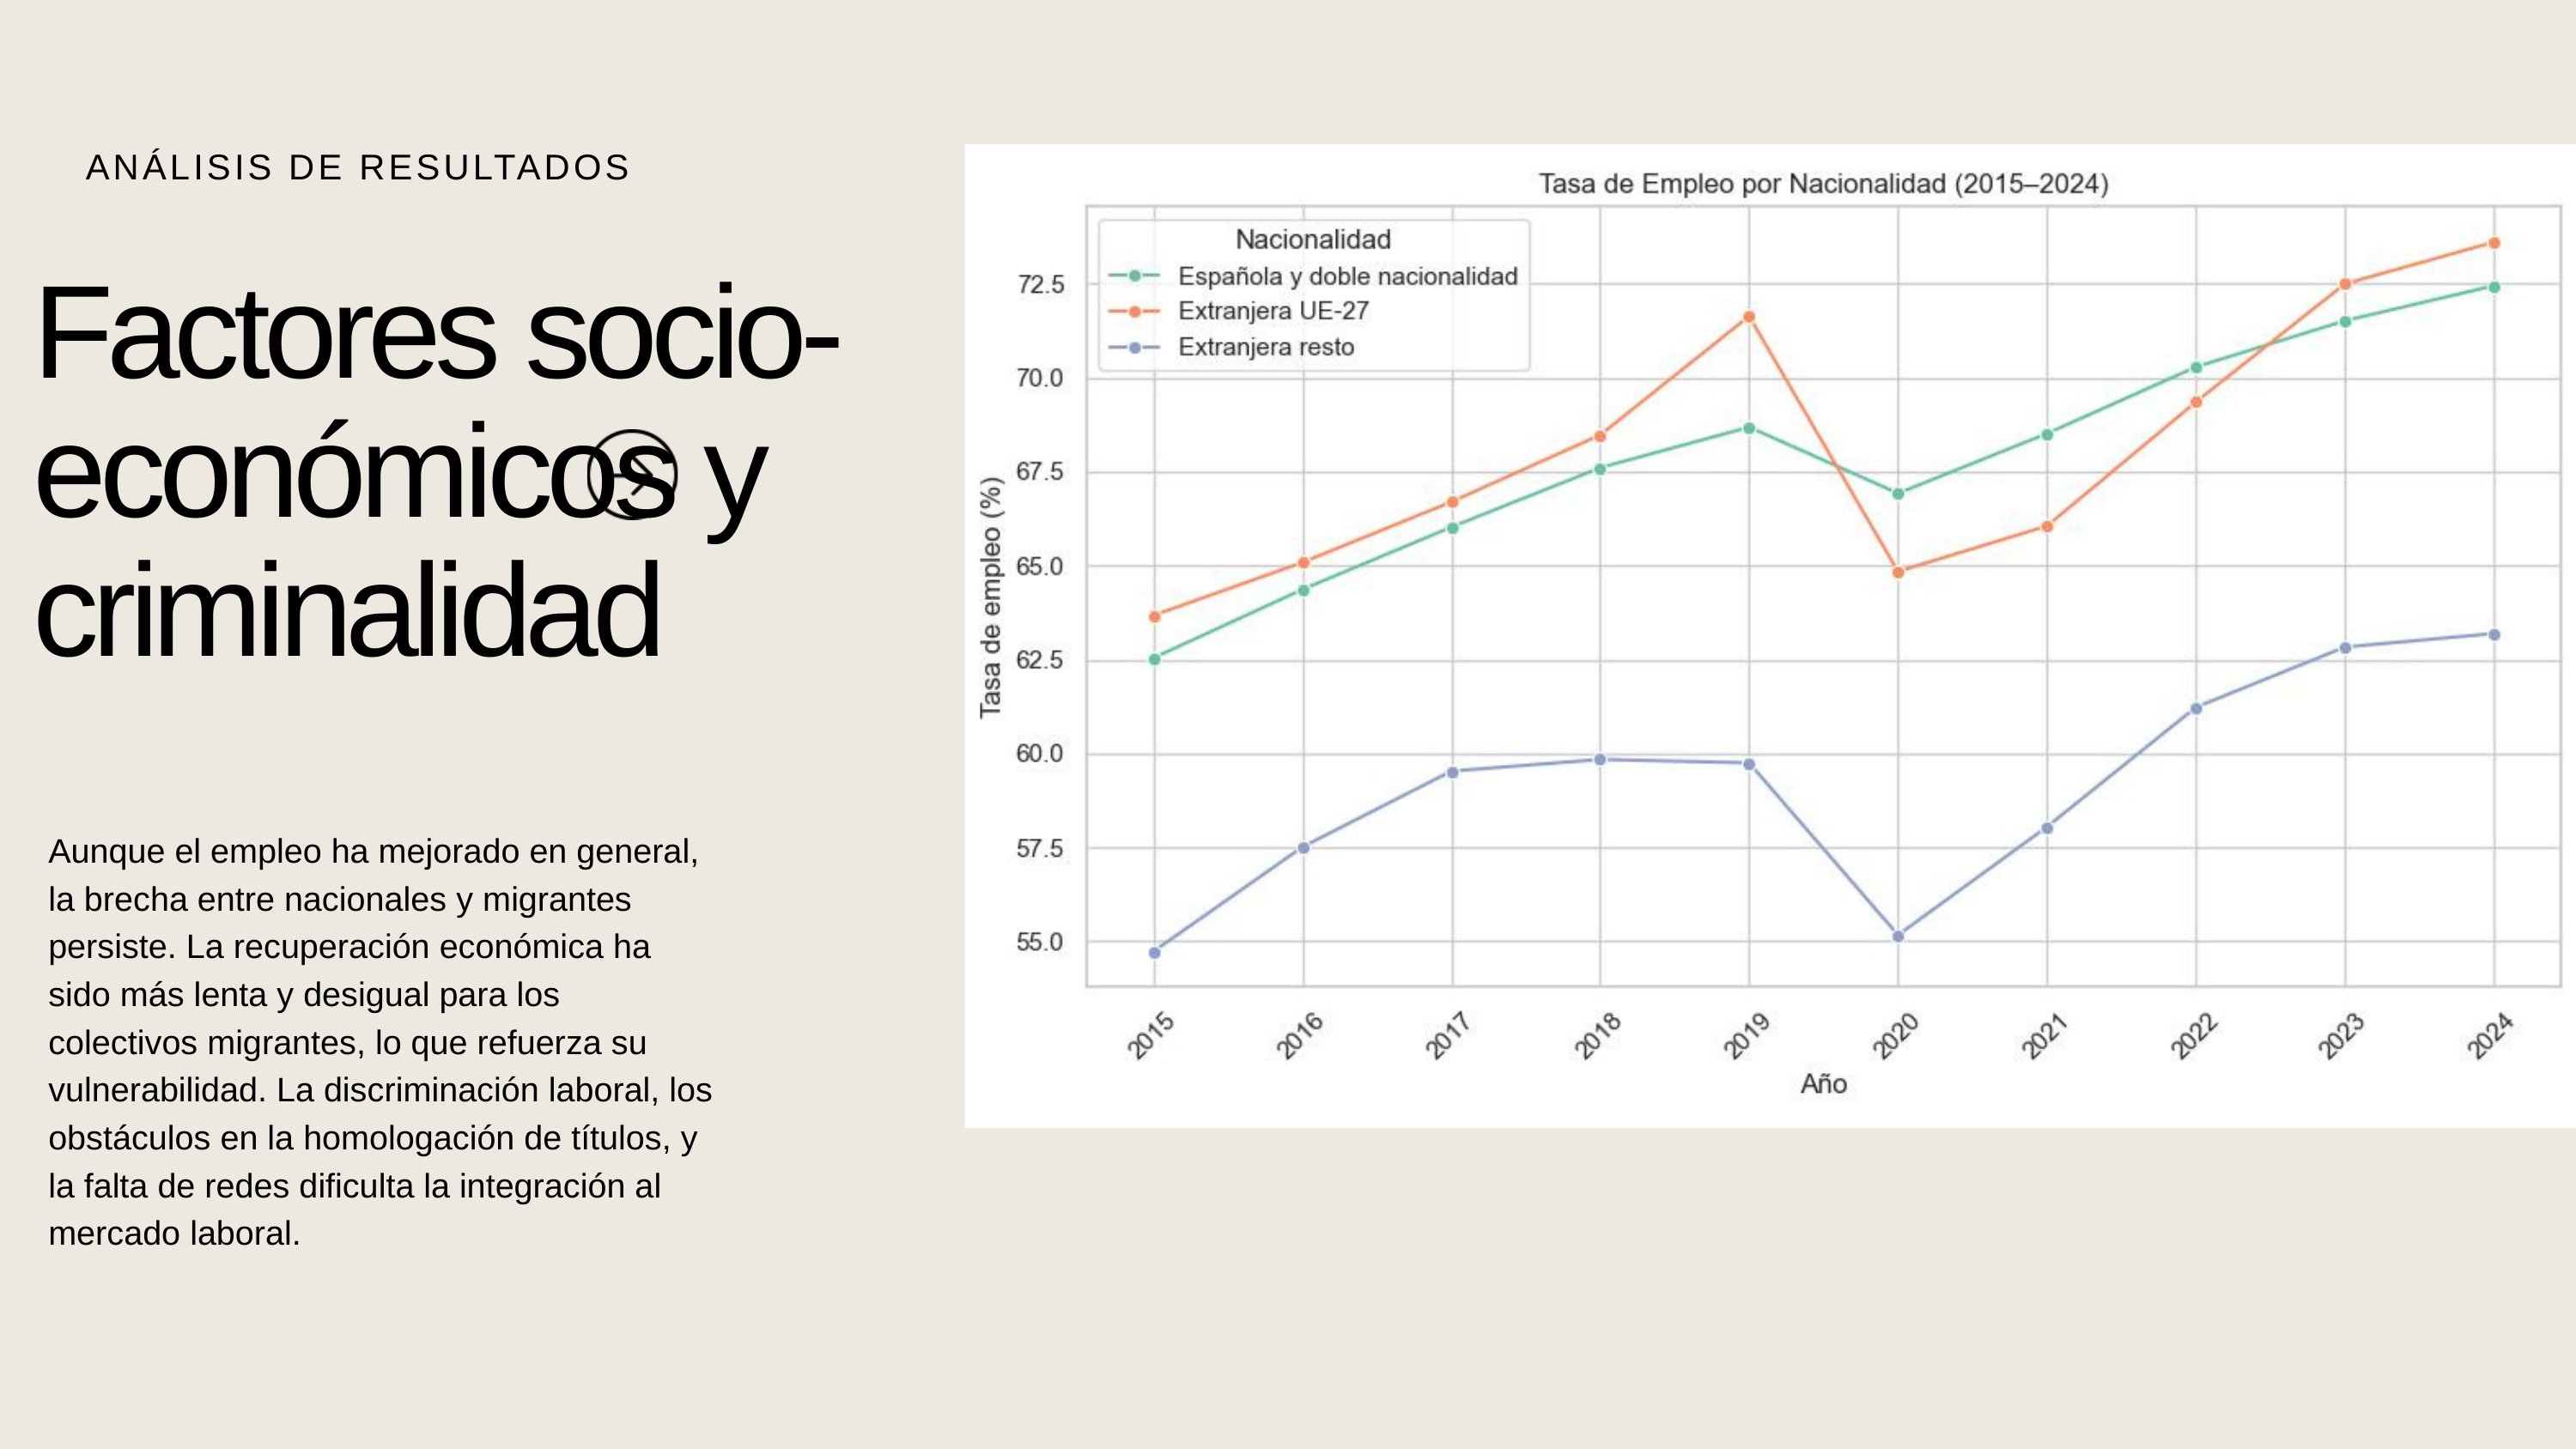

ANÁLISIS DE RESULTADOS

Factores socio-económicos y criminalidad

Aunque el empleo ha mejorado en general, la brecha entre nacionales y migrantes persiste. La recuperación económica ha sido más lenta y desigual para los colectivos migrantes, lo que refuerza su vulnerabilidad. La discriminación laboral, los obstáculos en la homologación de títulos, y la falta de redes dificulta la integración al mercado laboral.